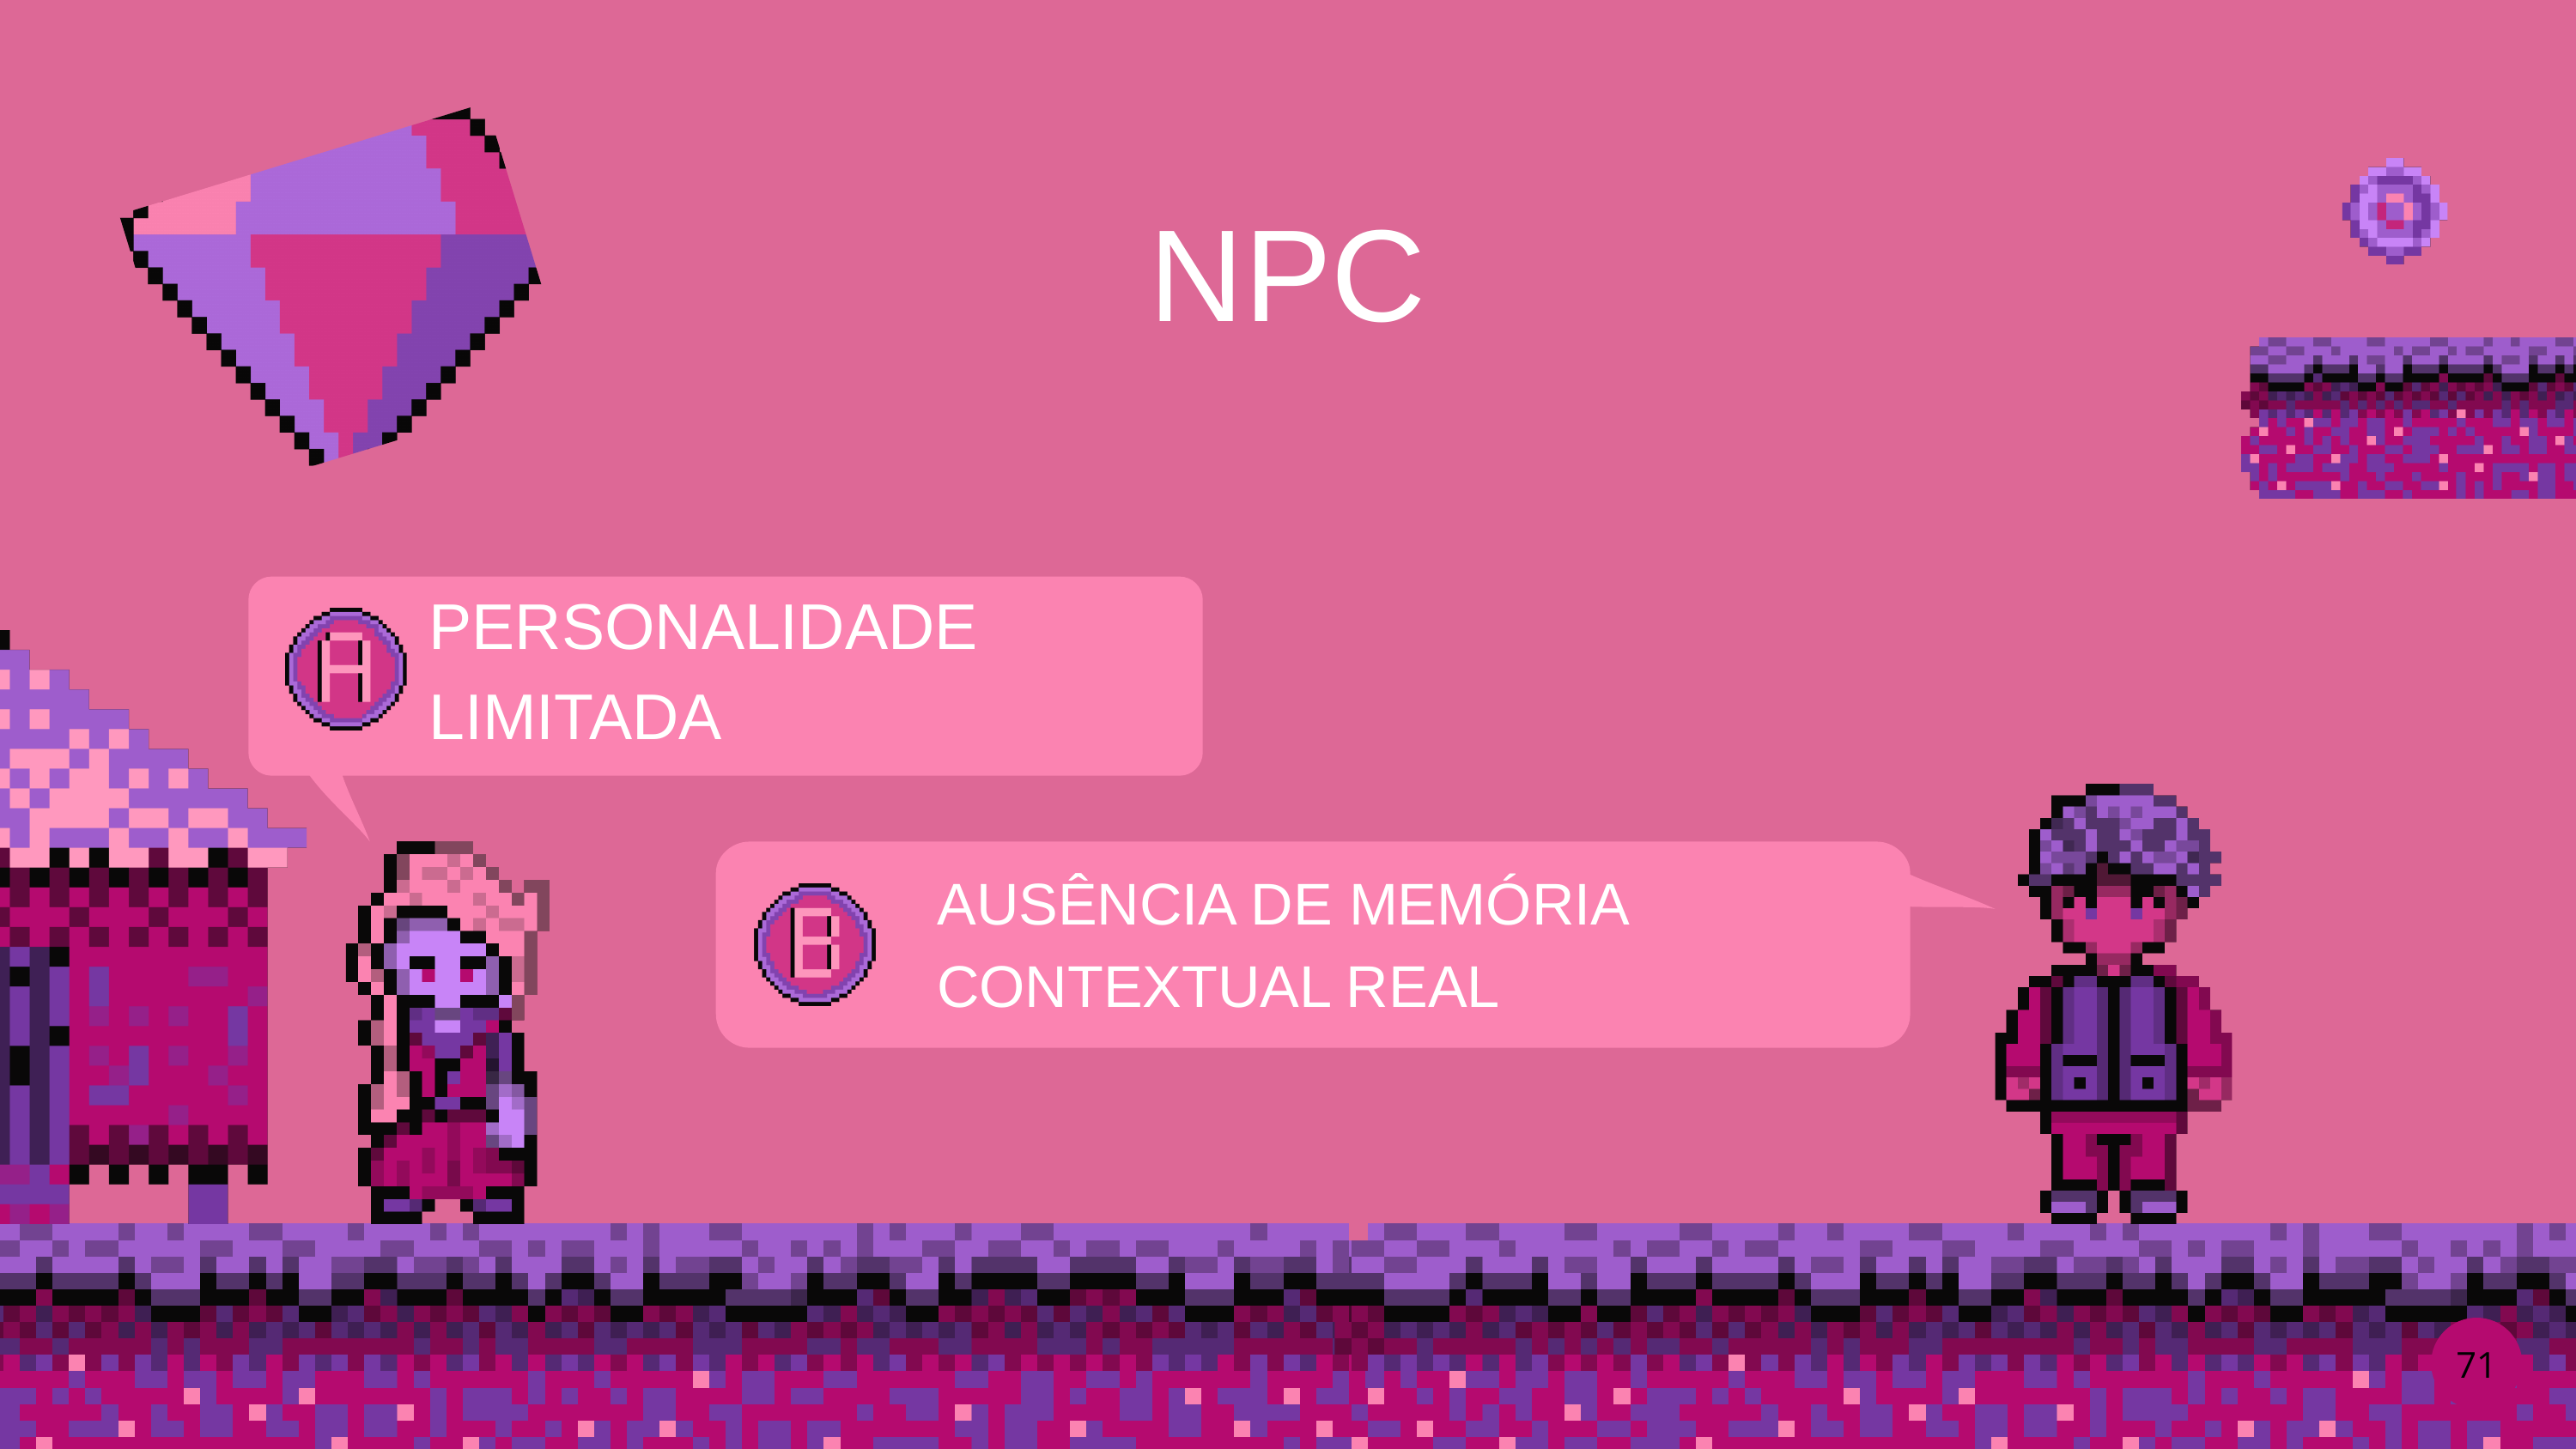

NPC

PERSONALIDADE LIMITADA

AUSÊNCIA DE MEMÓRIA CONTEXTUAL REAL

71
71